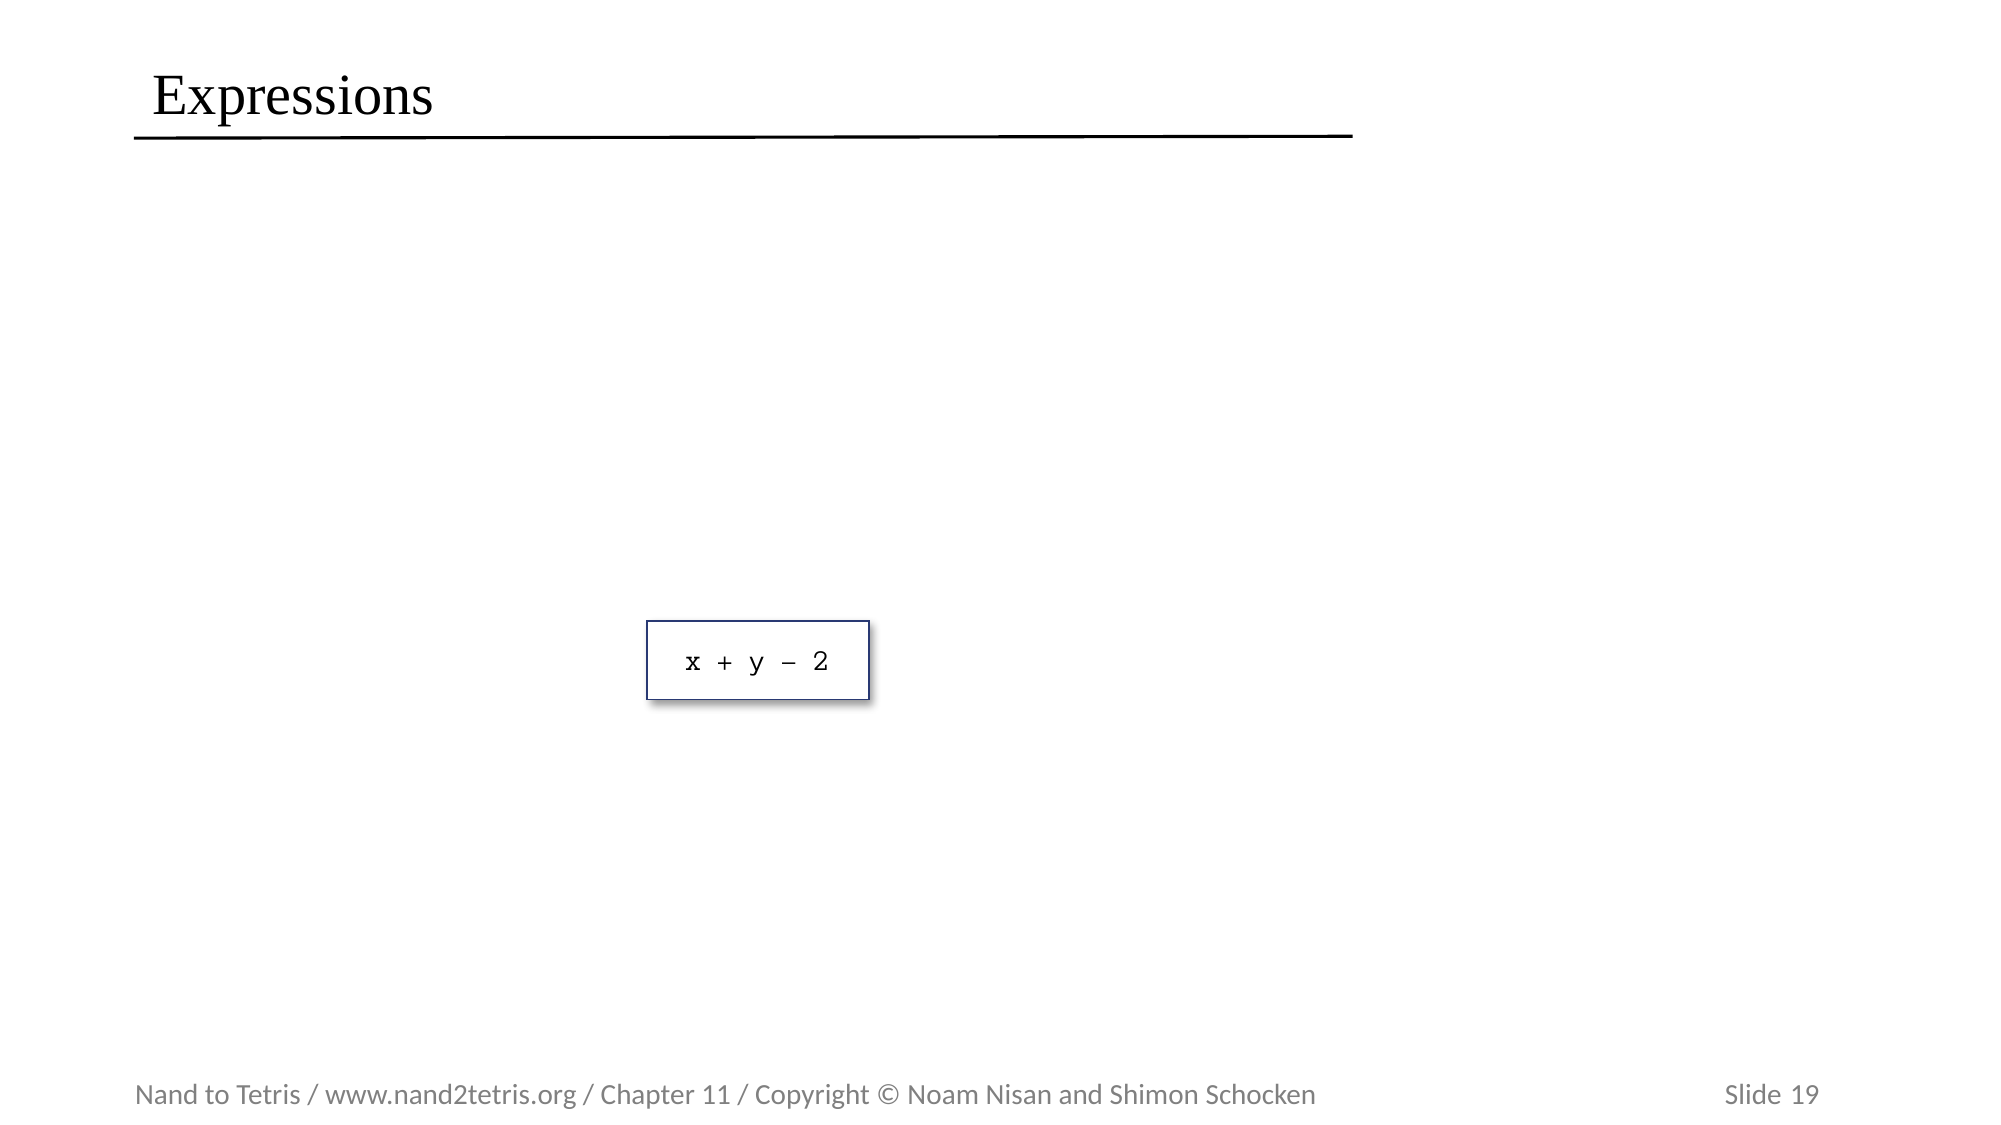

# Expressions

x + y – 2